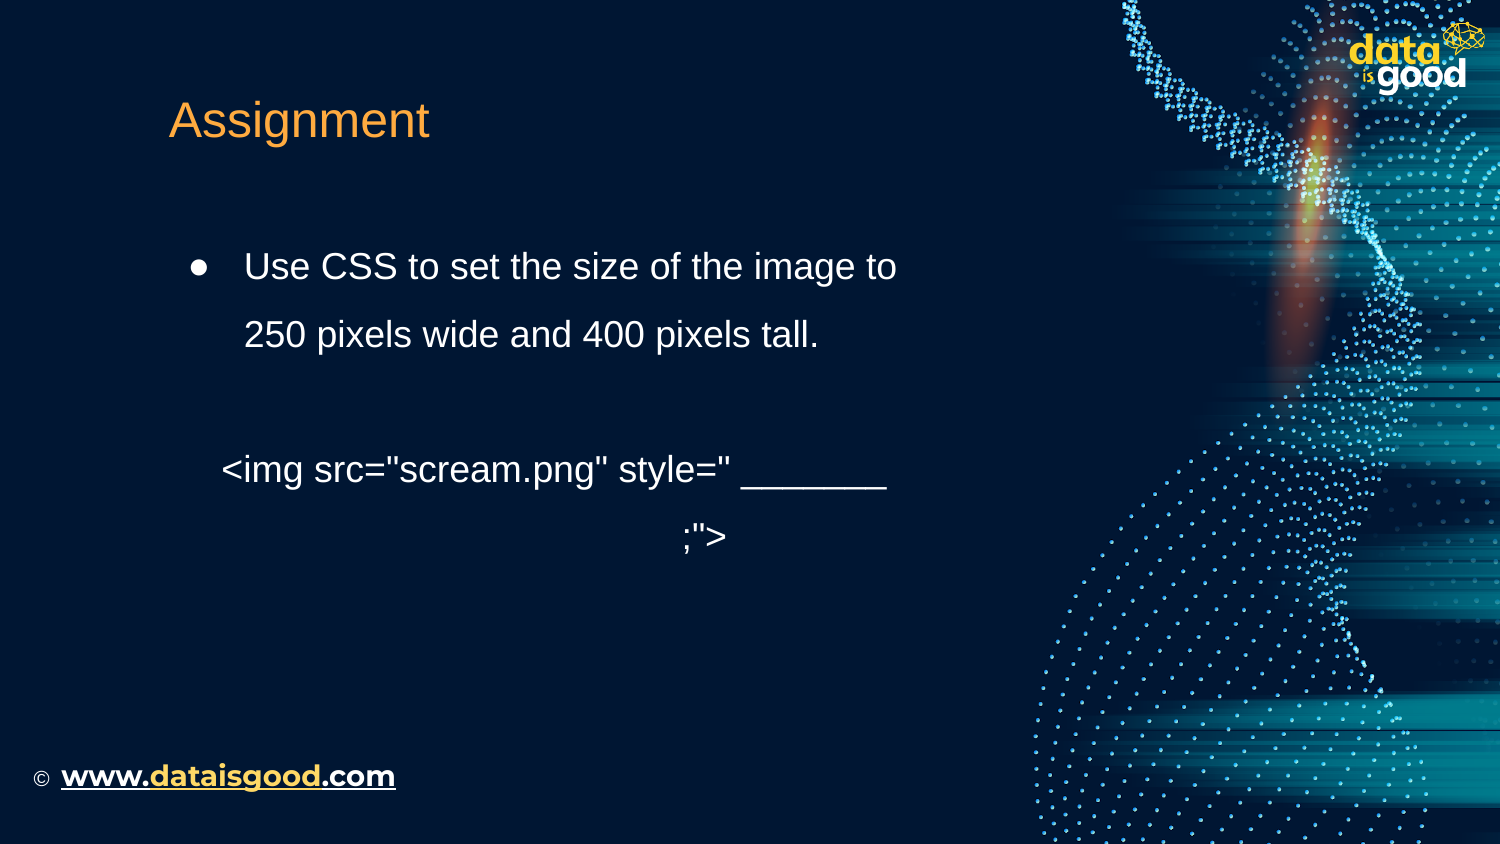

# Assignment
Use CSS to set the size of the image to 250 pixels wide and 400 pixels tall.

     <img src="scream.png" style=" _______                                                        ;">